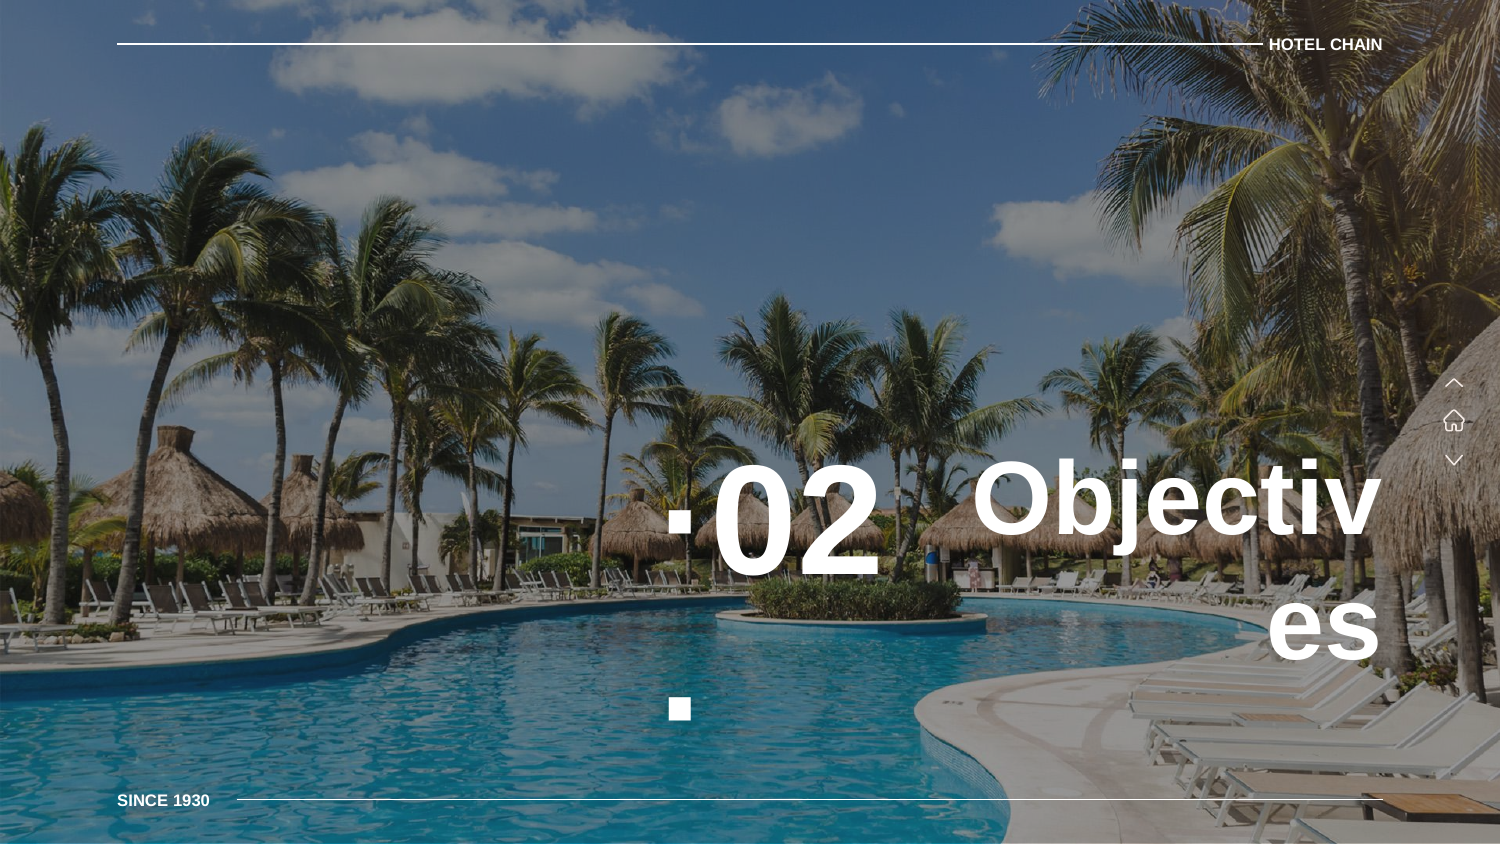

HOTEL CHAIN

·02·
# Objectives
SINCE 1930